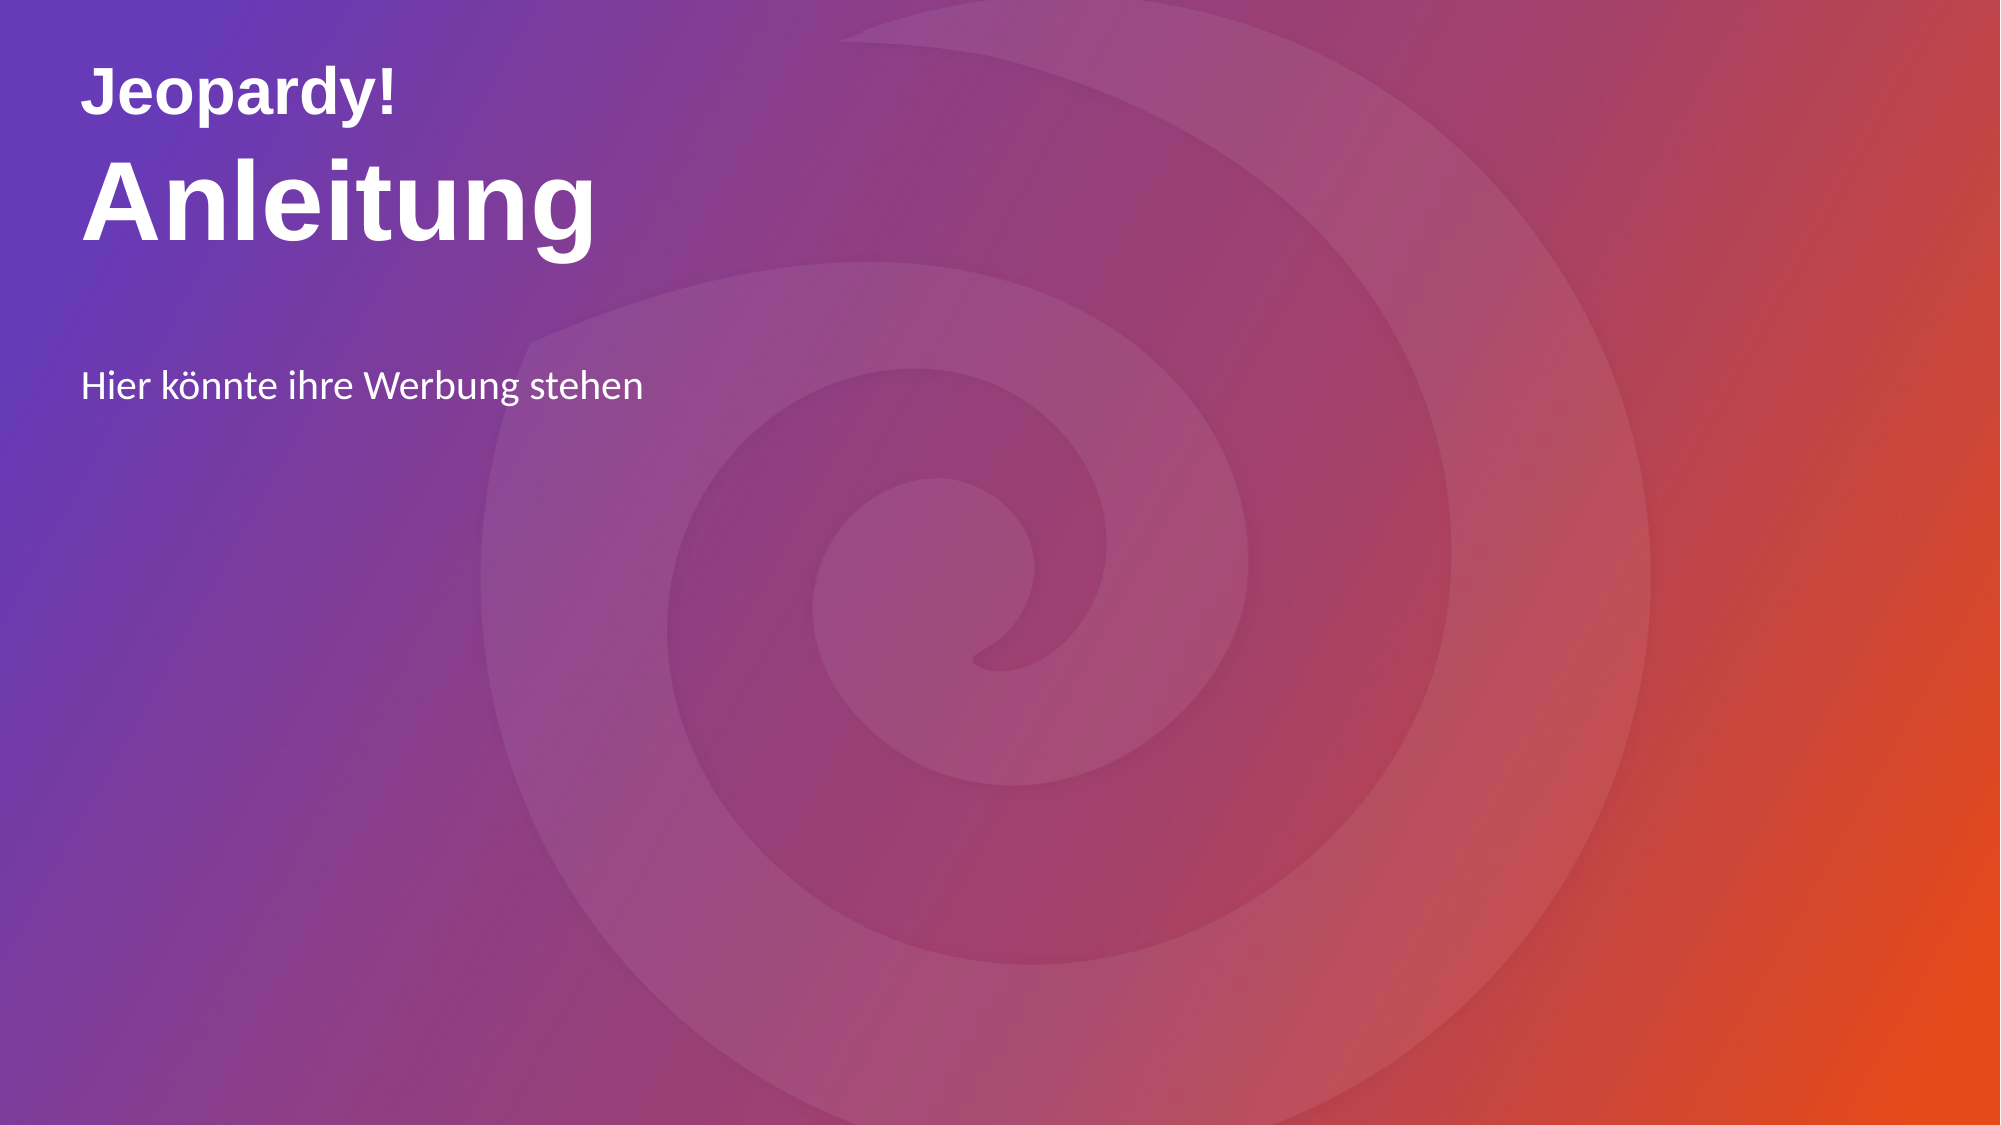

Jeopardy!
Anleitung
Hier könnte ihre Werbung stehen